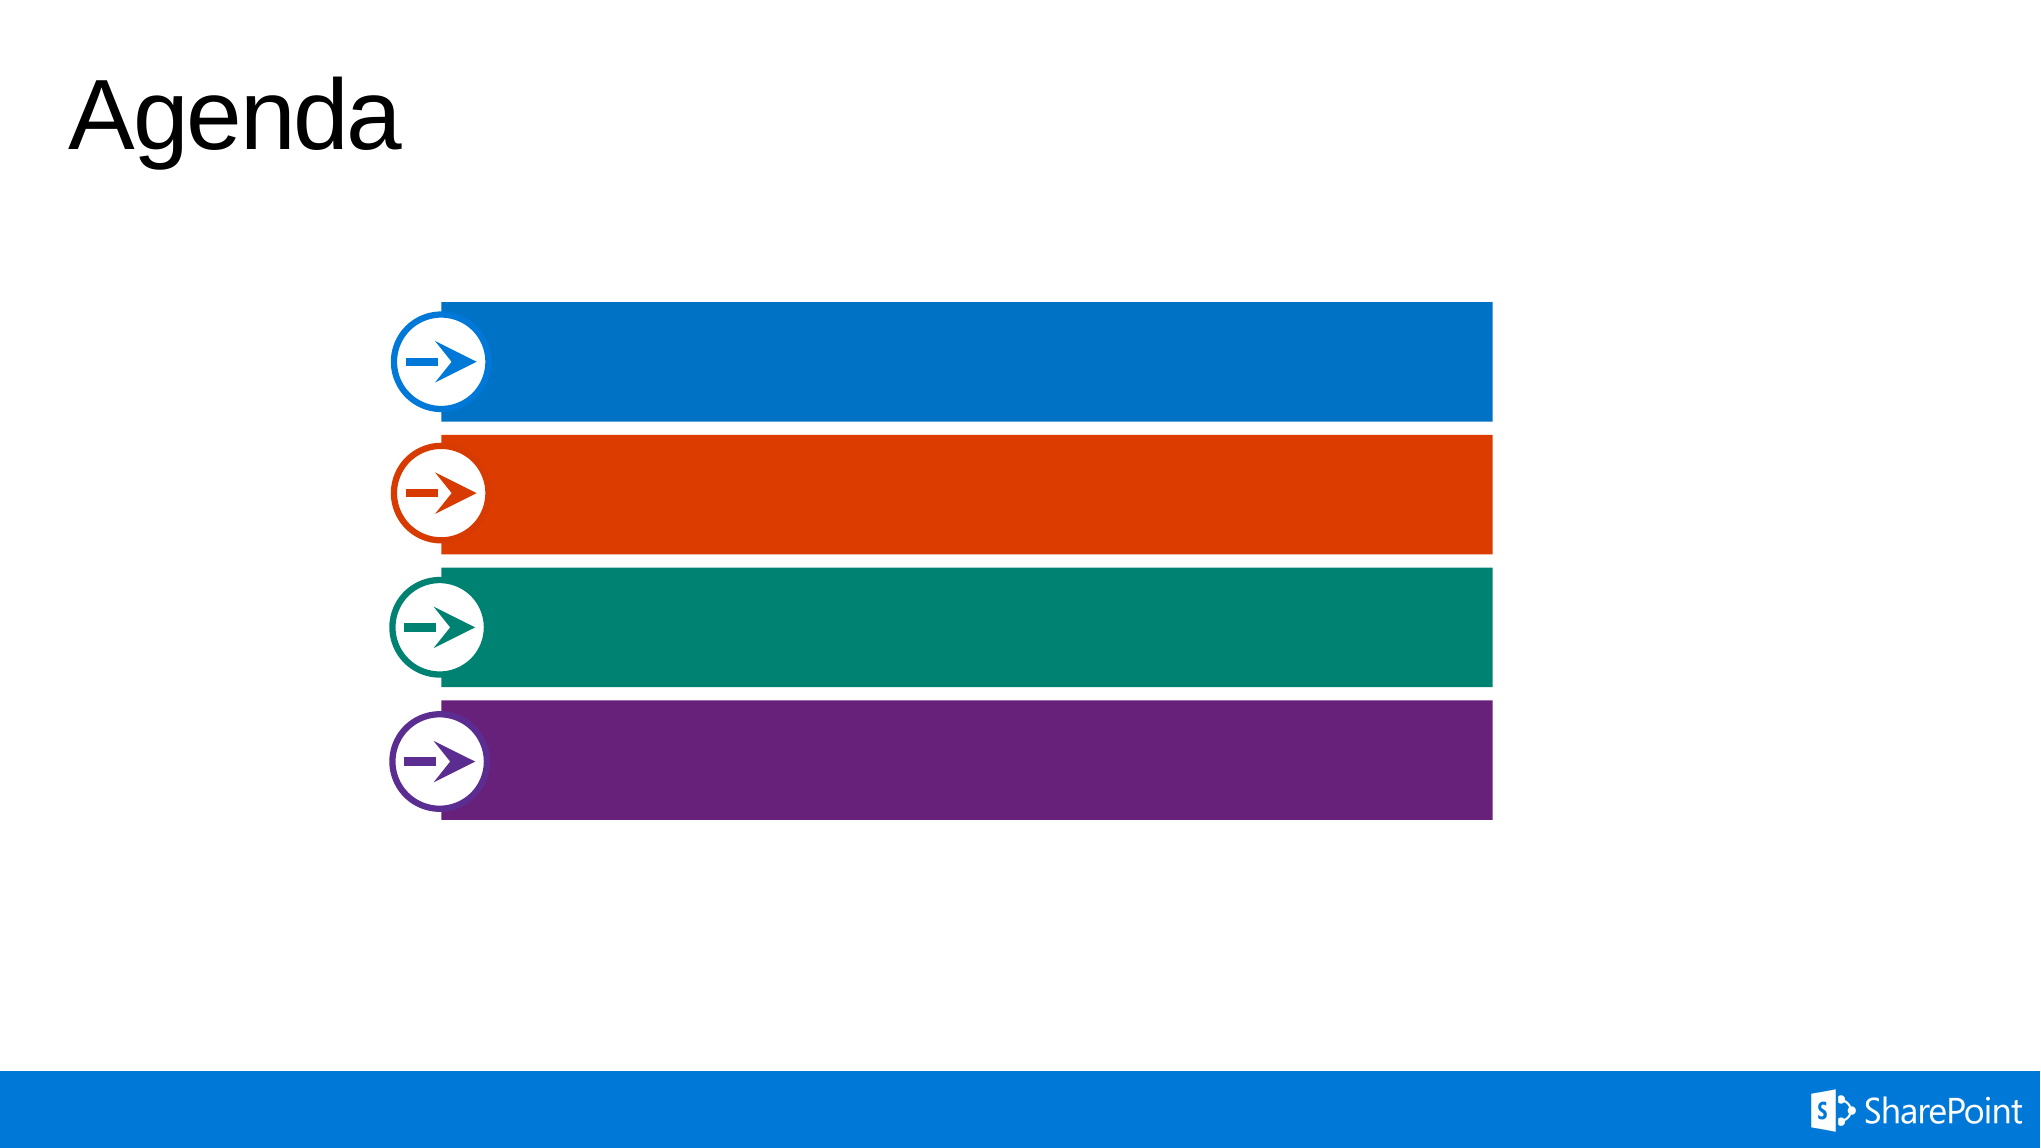

# Agenda
Implement Knockout components

Register Knockout components in the web part

Preview the web part in the SharePoint workbench

Q&A